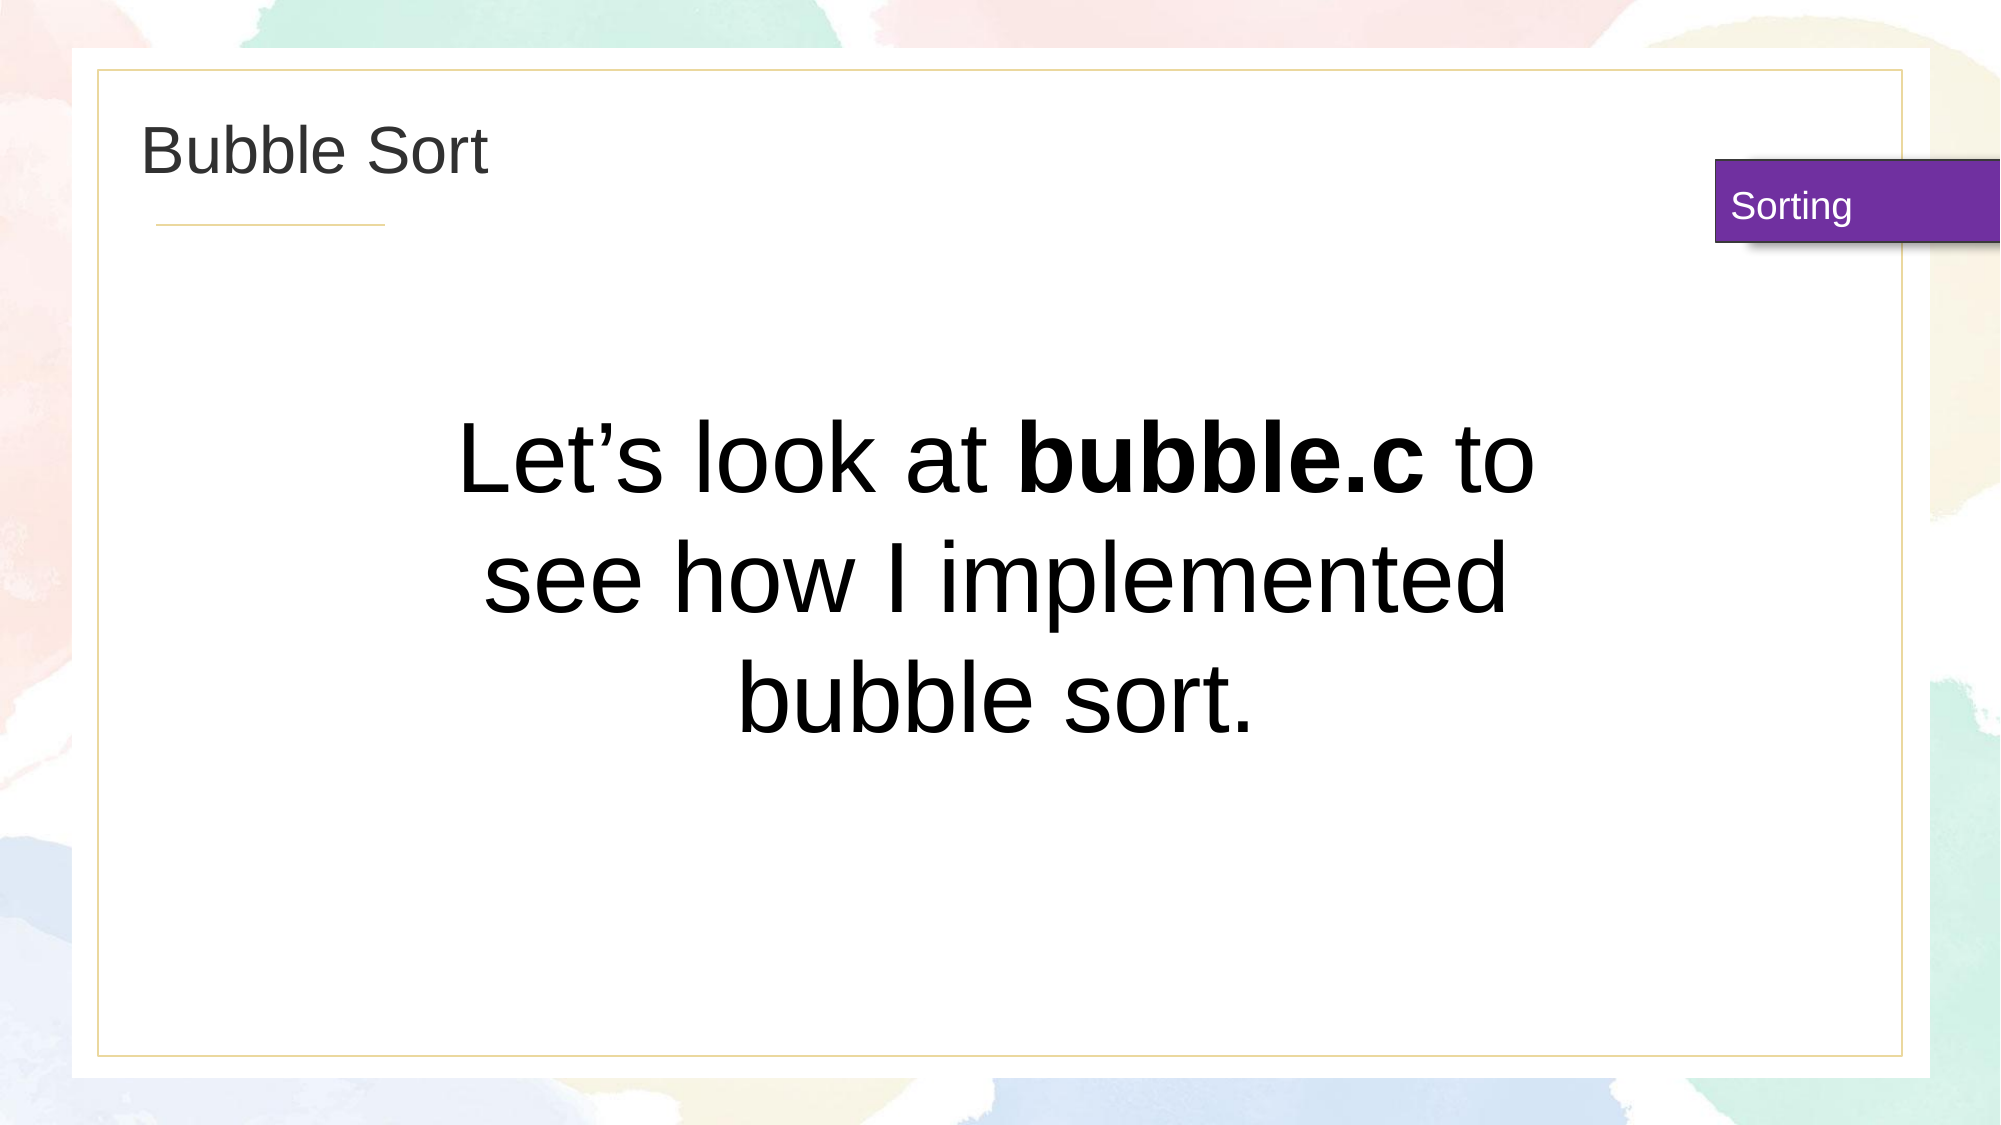

# Bubble Sort
Sorting
Let’s look at bubble.c to see how I implemented bubble sort.